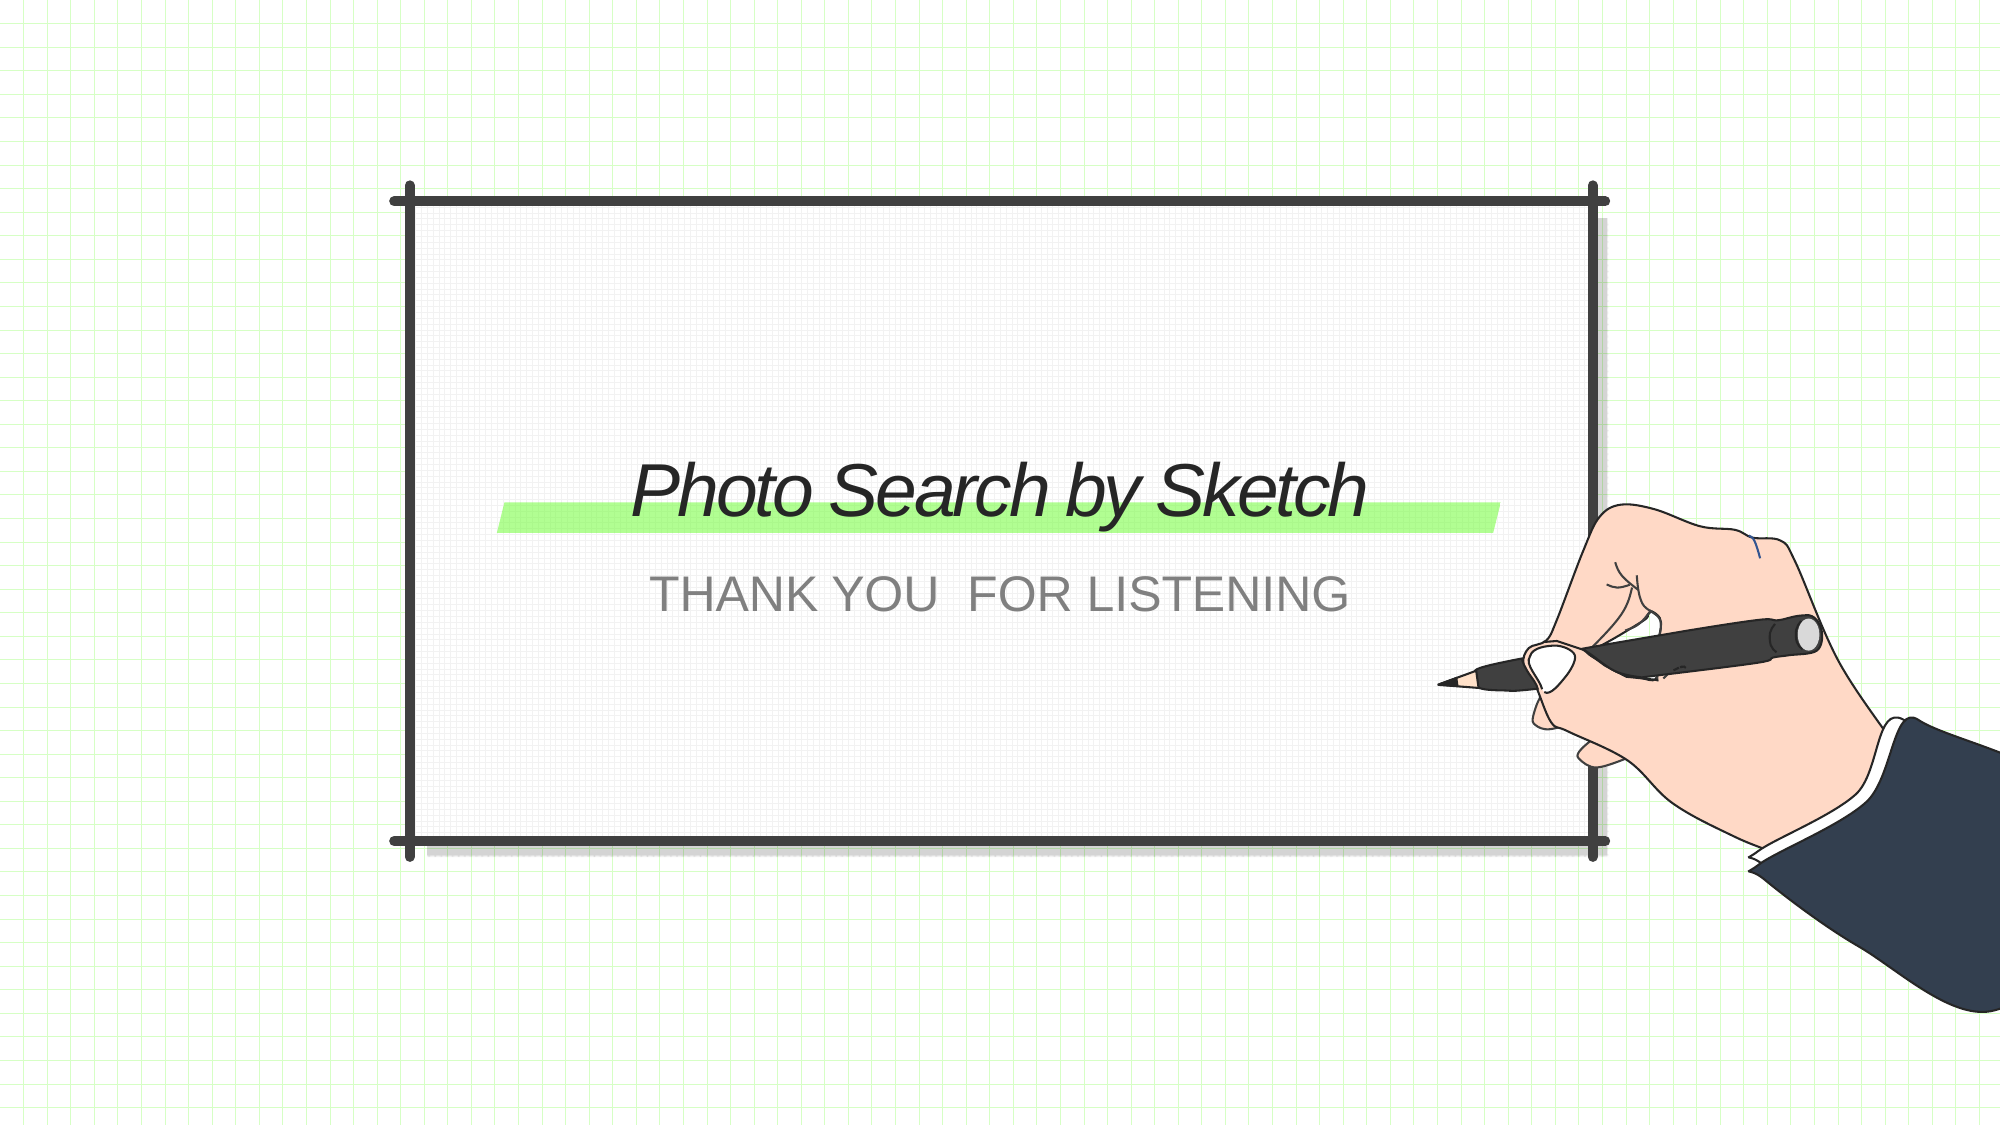

Photo Search by Sketch

THANK YOU  FOR LISTENING